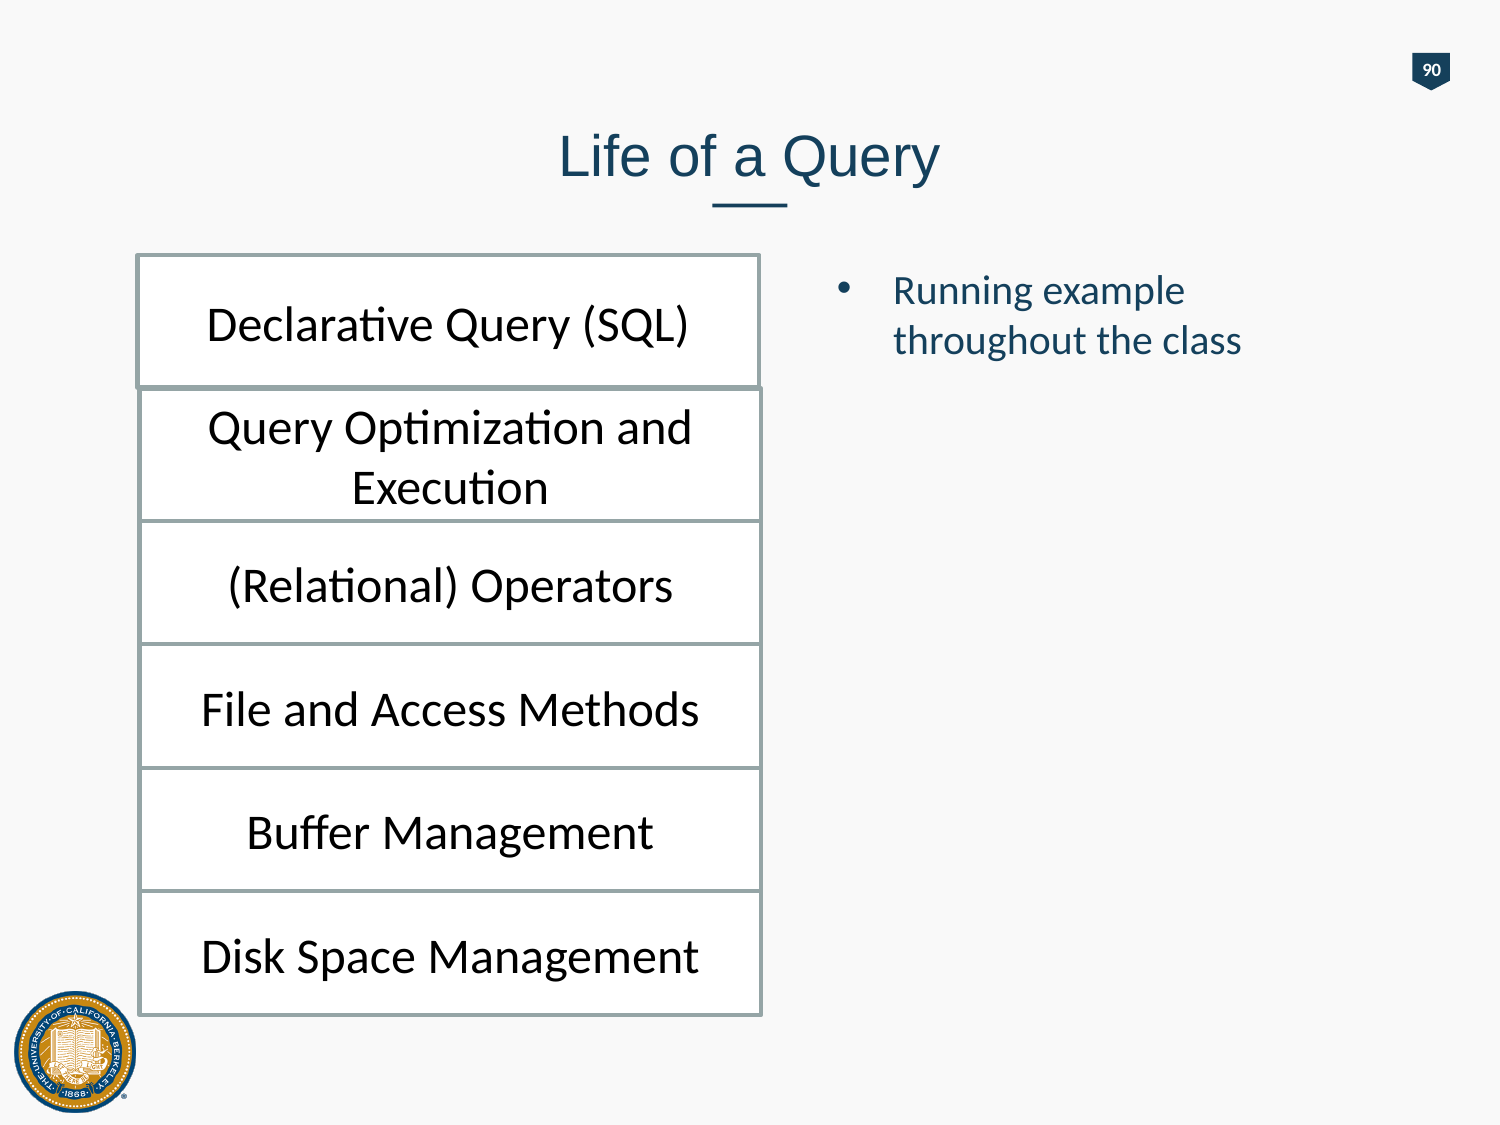

90

# Life of a Query

Declarative Query (SQL)
Running example throughout the class

Query Optimization and Execution
(Relational) Operators
File and Access Methods
Buffer Management
Disk Space Management